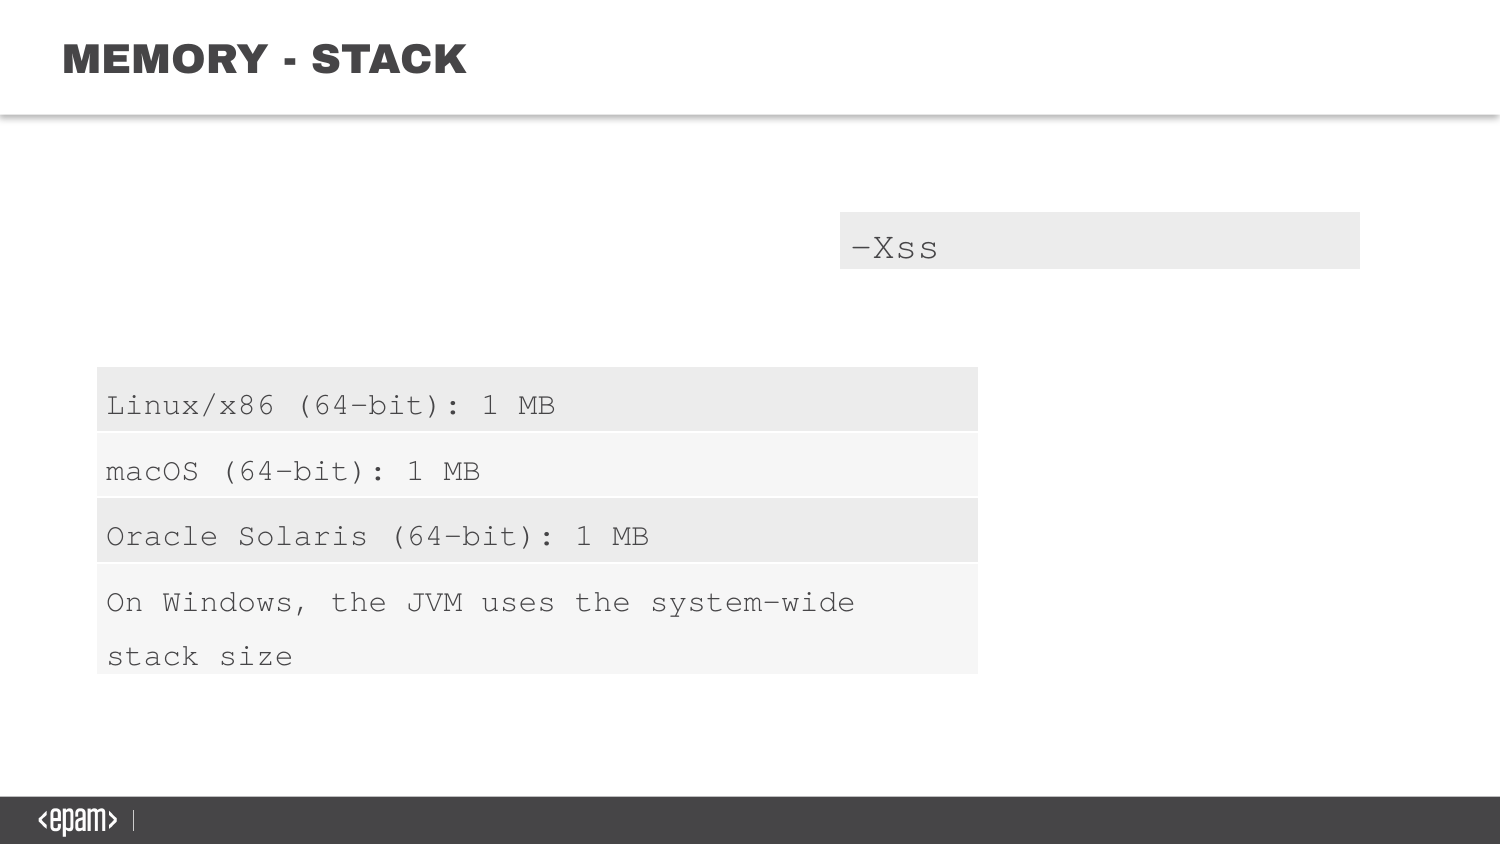

Memory - stack
| -Xss |
| --- |
| Linux/x86 (64-bit): 1 MB |
| --- |
| macOS (64-bit): 1 MB |
| Oracle Solaris (64-bit): 1 MB |
| On Windows, the JVM uses the system-wide stack size |
7